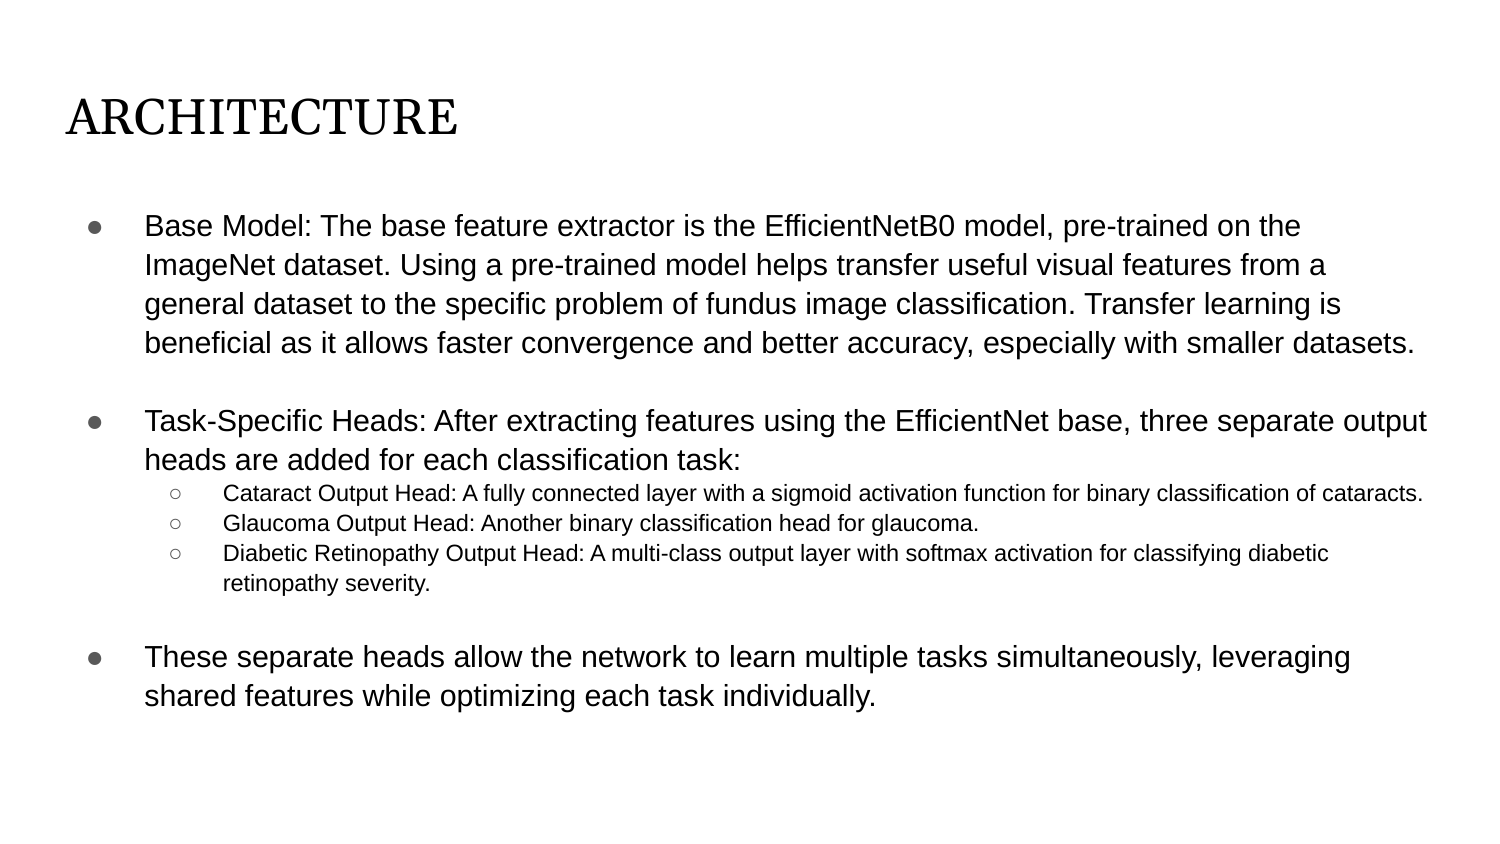

# ARCHITECTURE
Base Model: The base feature extractor is the EfficientNetB0 model, pre-trained on the ImageNet dataset. Using a pre-trained model helps transfer useful visual features from a general dataset to the specific problem of fundus image classification. Transfer learning is beneficial as it allows faster convergence and better accuracy, especially with smaller datasets.

Task-Specific Heads: After extracting features using the EfficientNet base, three separate output heads are added for each classification task:
Cataract Output Head: A fully connected layer with a sigmoid activation function for binary classification of cataracts.
Glaucoma Output Head: Another binary classification head for glaucoma.
Diabetic Retinopathy Output Head: A multi-class output layer with softmax activation for classifying diabetic retinopathy severity.

These separate heads allow the network to learn multiple tasks simultaneously, leveraging shared features while optimizing each task individually.